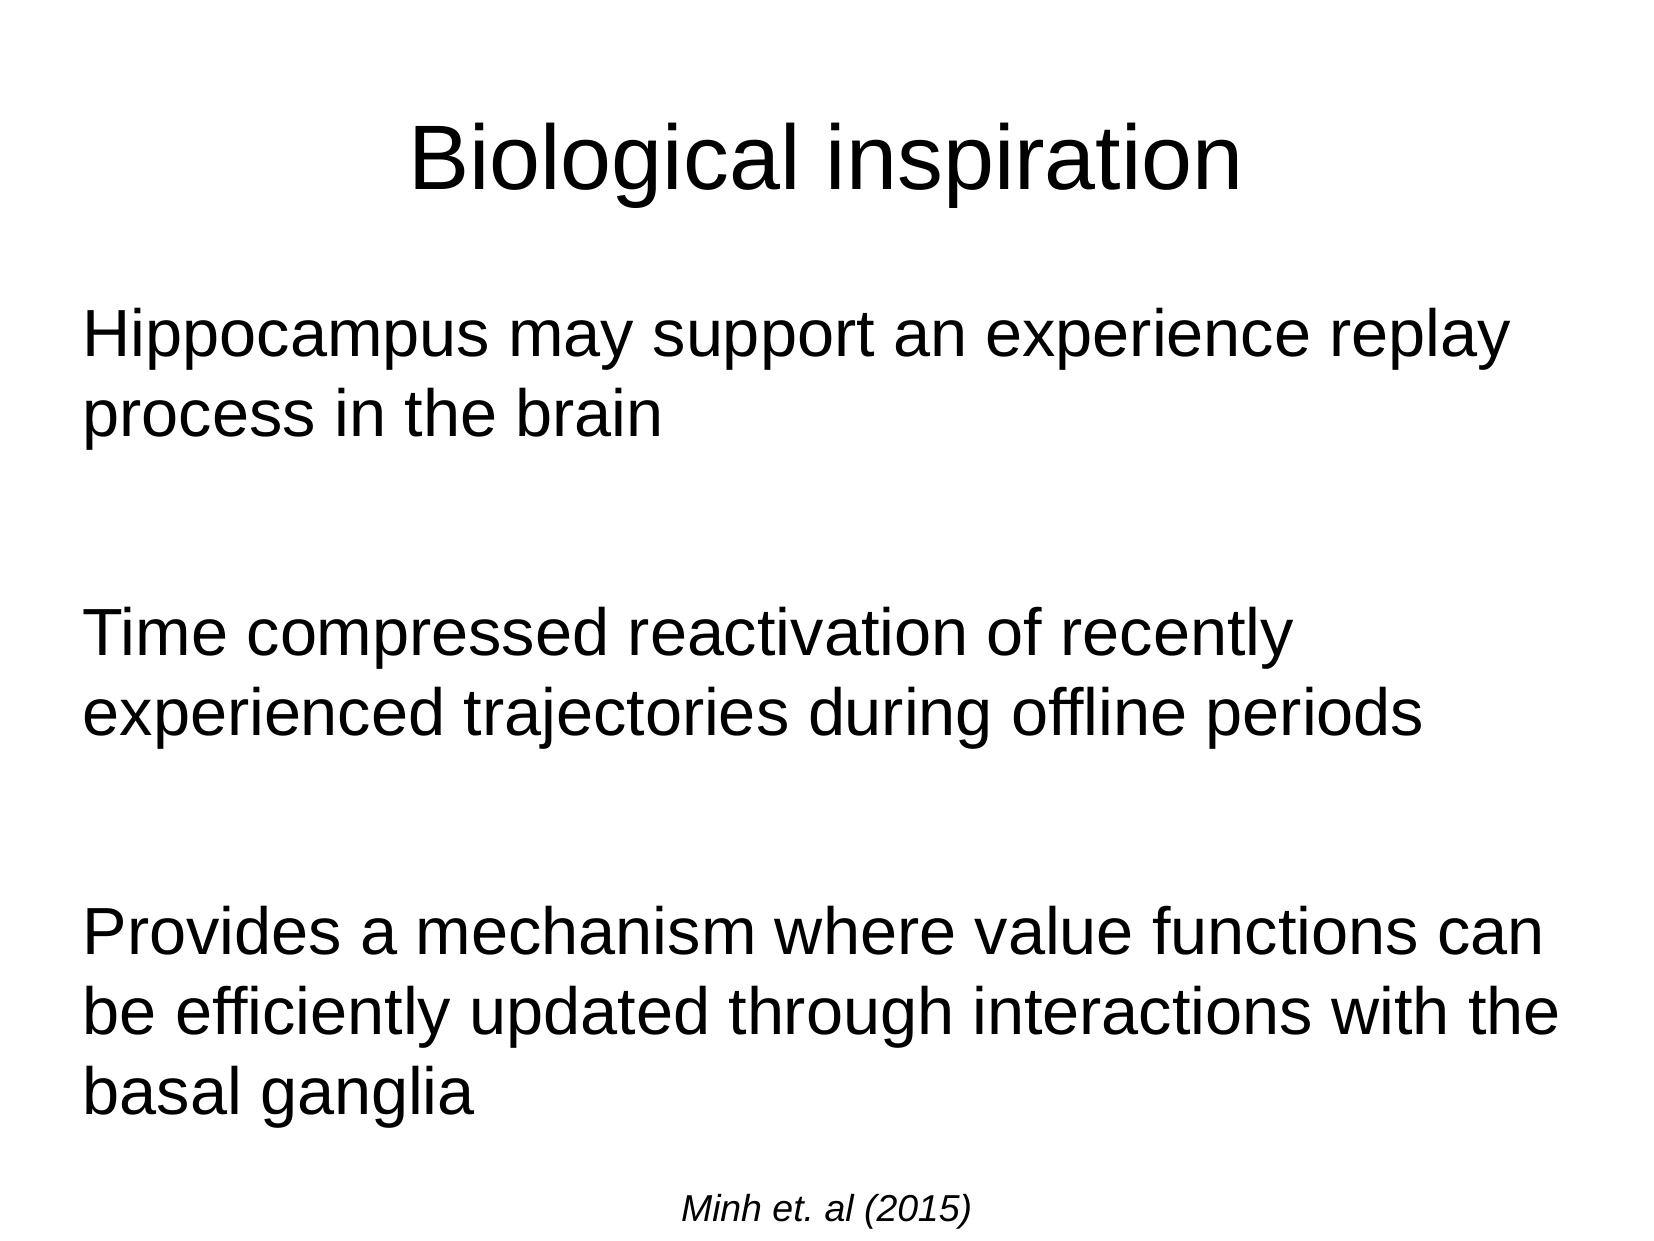

Biological inspiration
Hippocampus may support an experience replay process in the brain

Time compressed reactivation of recently experienced trajectories during offline periods

Provides a mechanism where value functions can be efficiently updated through interactions with the basal ganglia
Minh et. al (2015)